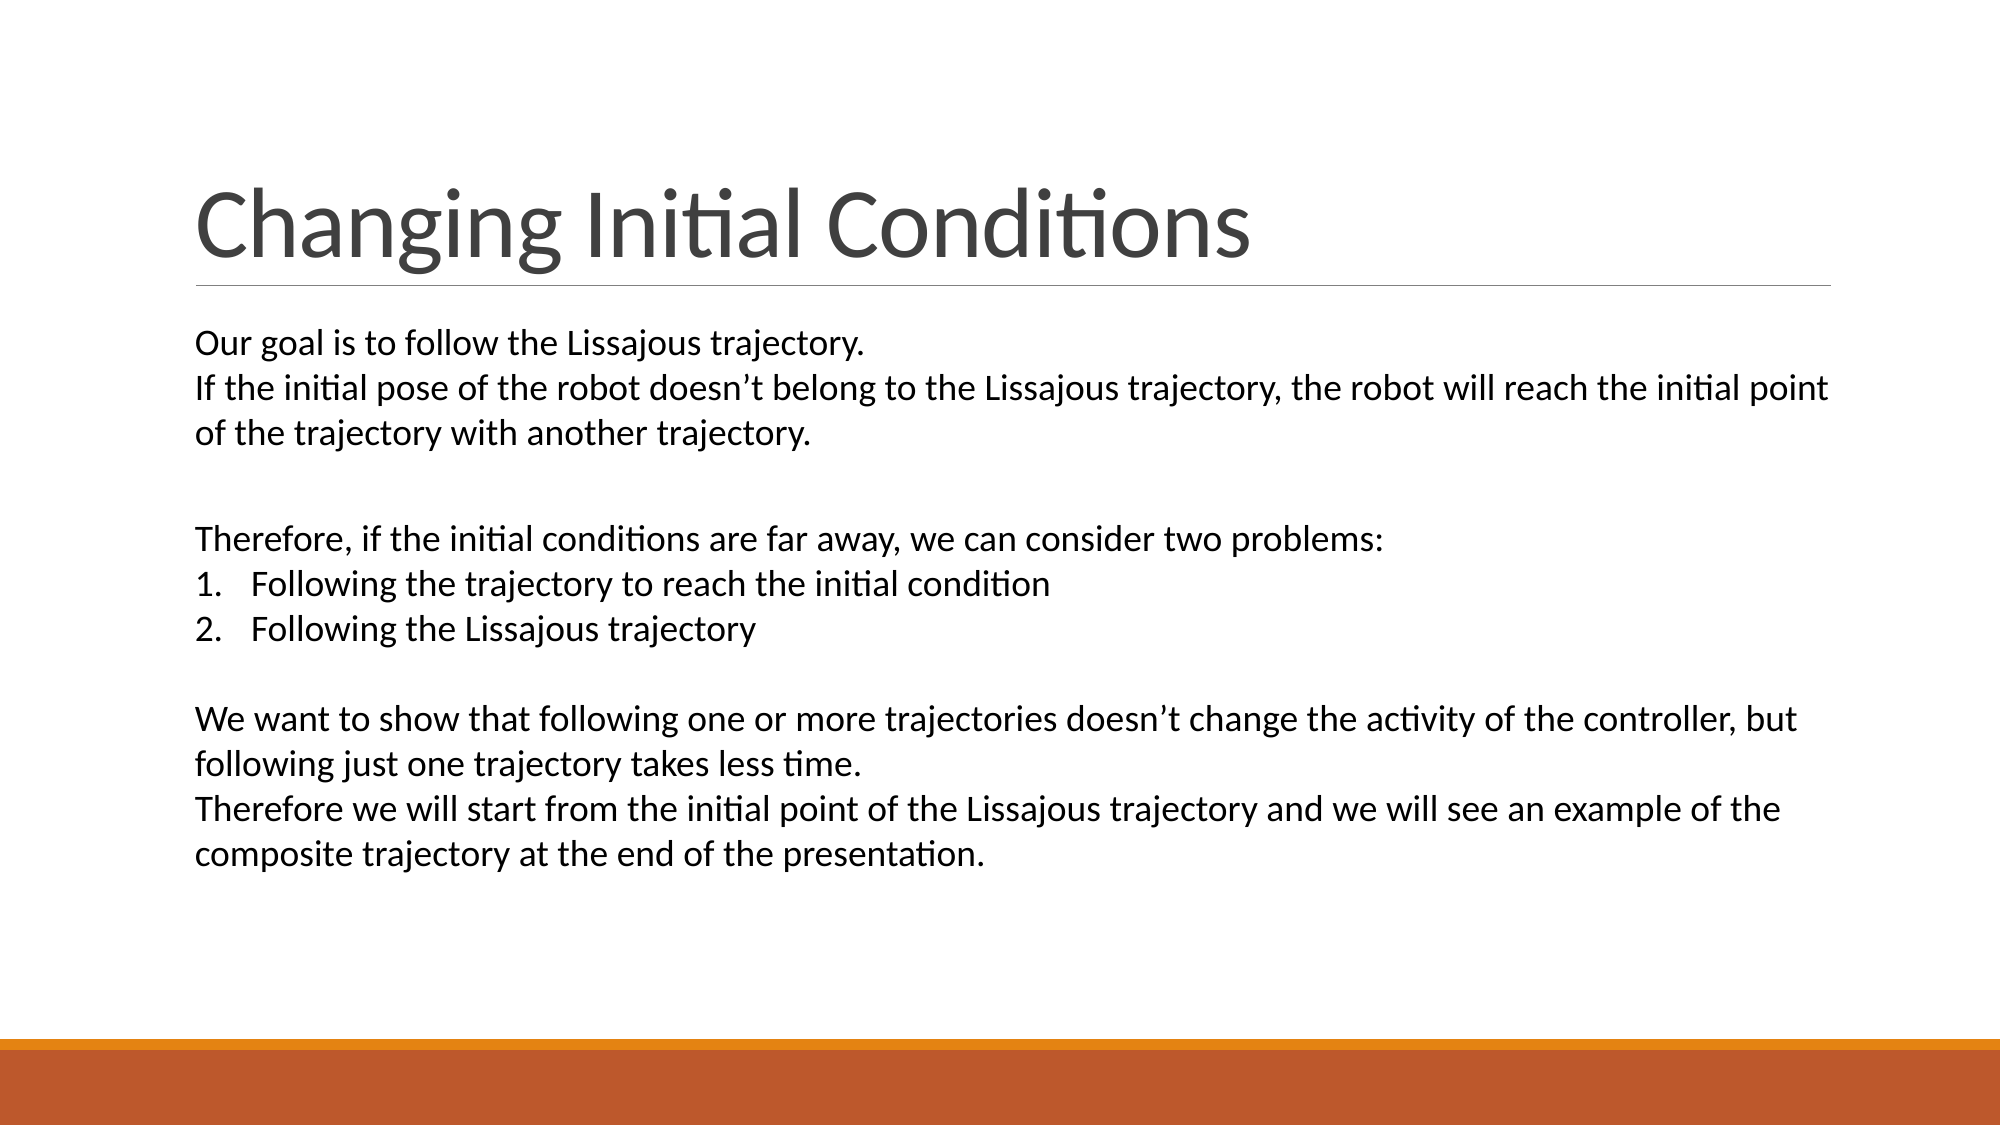

# Changing Initial Conditions
Our goal is to follow the Lissajous trajectory.
If the initial pose of the robot doesn’t belong to the Lissajous trajectory, the robot will reach the initial point of the trajectory with another trajectory.

Therefore, if the initial conditions are far away, we can consider two problems:
Following the trajectory to reach the initial condition
Following the Lissajous trajectory

We want to show that following one or more trajectories doesn’t change the activity of the controller, but  following just one trajectory takes less time.
Therefore we will start from the initial point of the Lissajous trajectory and we will see an example of the composite trajectory at the end of the presentation.